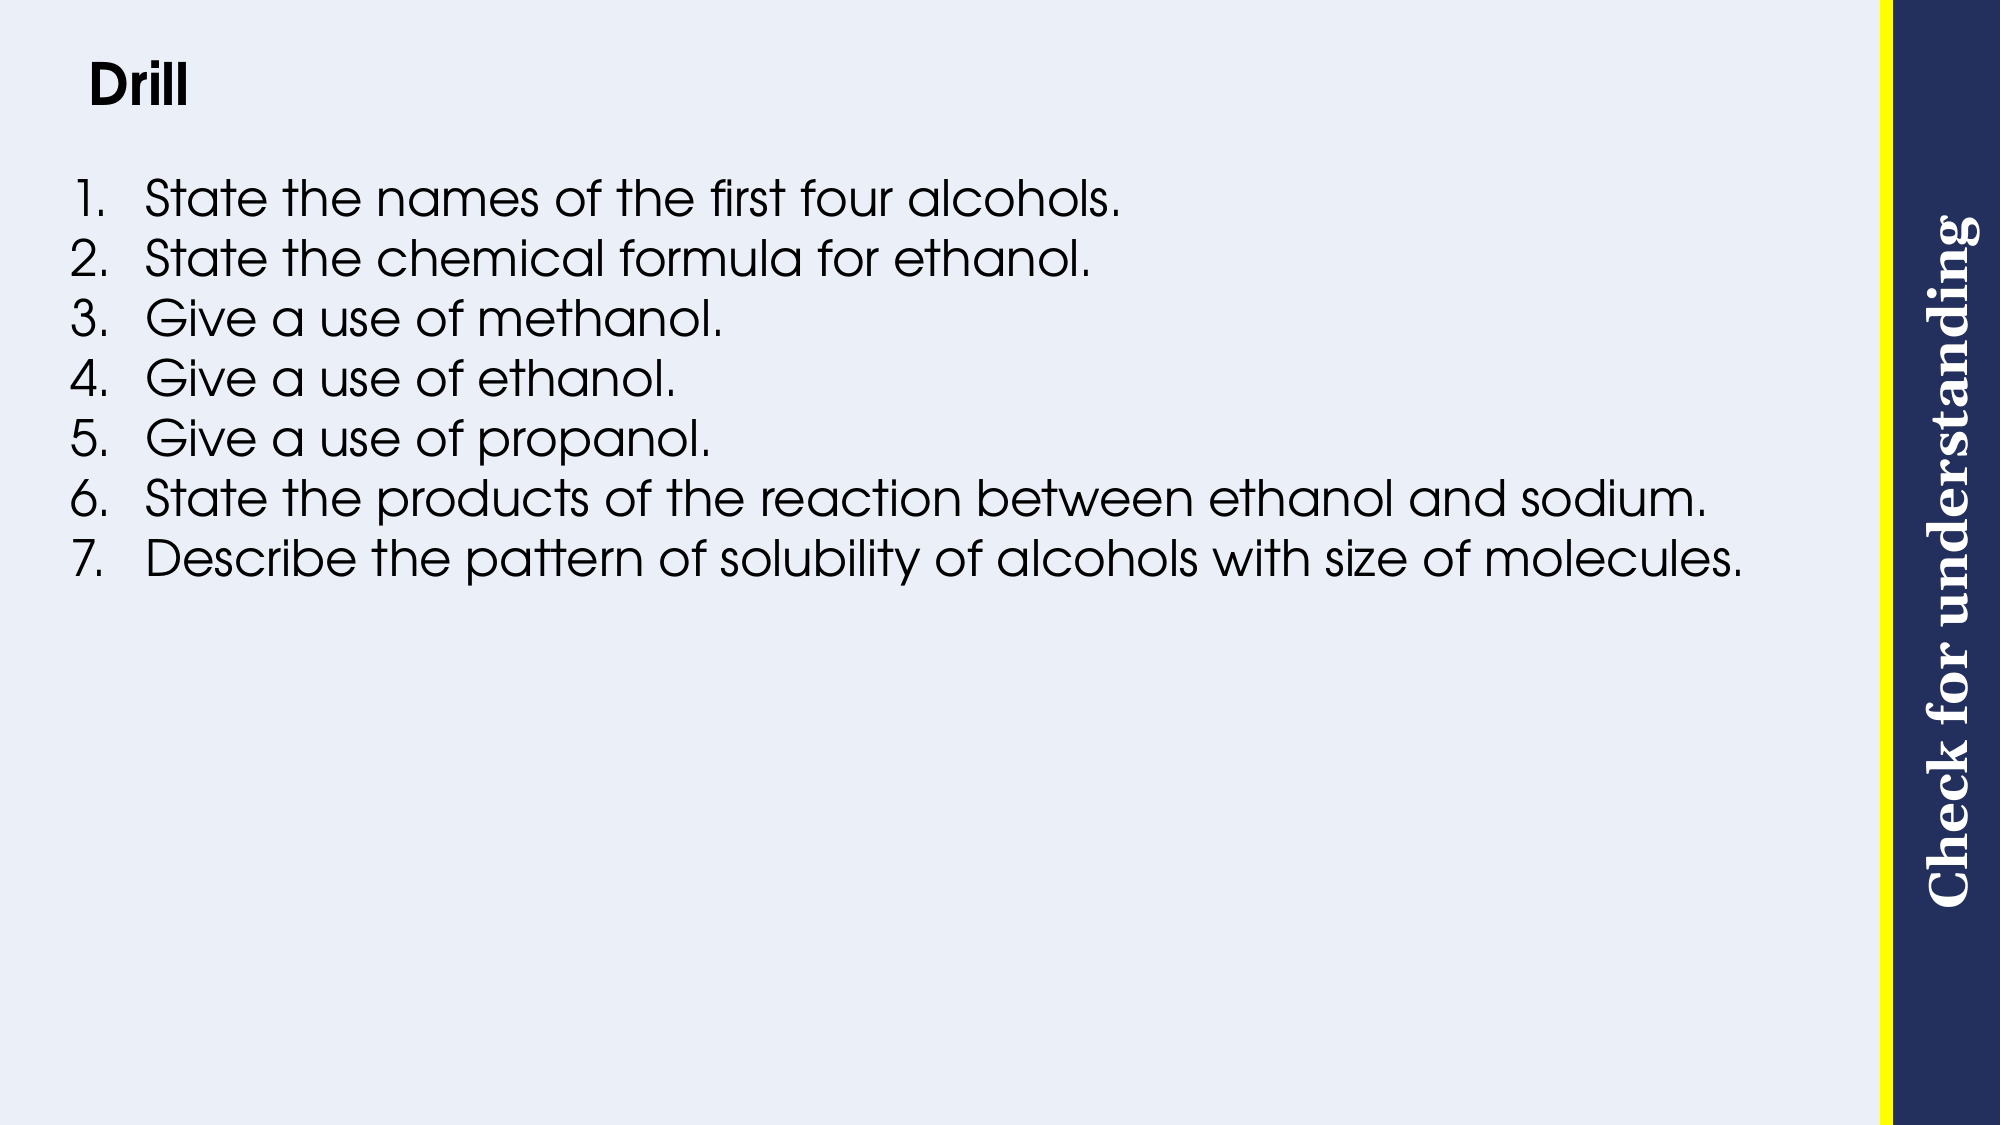

# Drill
State the names of the first four alcohols.
State the chemical formula for ethanol.
Give a use of methanol.
Give a use of ethanol.
Give a use of propanol.
State the products of the reaction between ethanol and sodium.
Describe the pattern of solubility of alcohols with size of molecules.